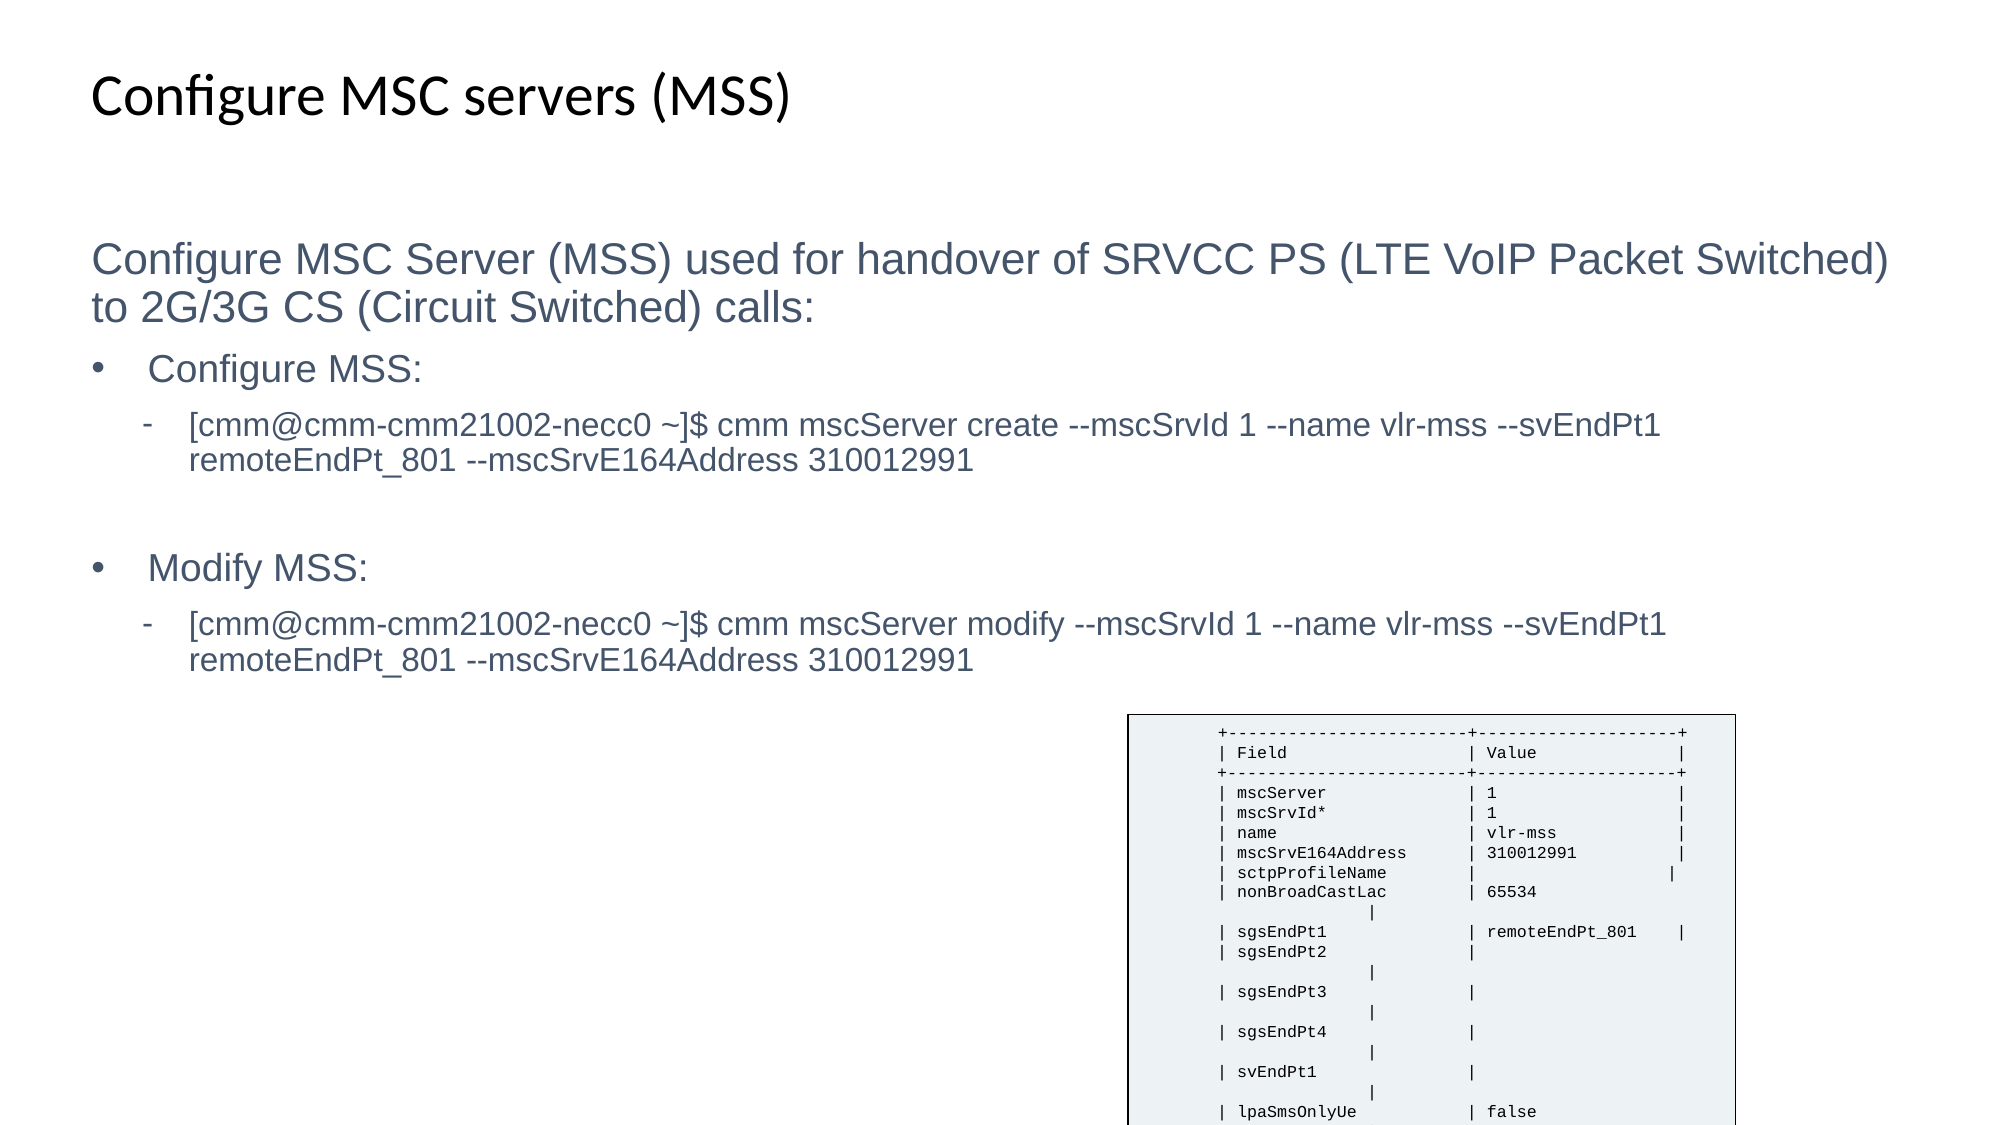

Slide excluded from Table of Contents
# Configure MSC servers (MSS)
Configure MSC Server (MSS) used for handover of SRVCC PS (LTE VoIP Packet Switched) to 2G/3G CS (Circuit Switched) calls:
Configure MSS:
[cmm@cmm-cmm21002-necc0 ~]$ cmm mscServer create --mscSrvId 1 --name vlr-mss --svEndPt1 remoteEndPt_801 --mscSrvE164Address 310012991

Modify MSS:
[cmm@cmm-cmm21002-necc0 ~]$ cmm mscServer modify --mscSrvId 1 --name vlr-mss --svEndPt1 remoteEndPt_801 --mscSrvE164Address 310012991

+------------------------+--------------------+
| Field                  | Value              |
+------------------------+--------------------+
| mscServer              | 1                  |
| mscSrvId*              | 1                  |
| name                   | vlr-mss            |
| mscSrvE164Address      | 310012991          |
| sctpProfileName        |                 	|
| nonBroadCastLac        | 65534 			|
| sgsEndPt1              | remoteEndPt_801    |
| sgsEndPt2              | 				|
| sgsEndPt3              | 				|
| sgsEndPt4              | 				|
| svEndPt1               | 				|
| lpaSmsOnlyUe           | false		    	|
+------------------Output Omitted-------------+